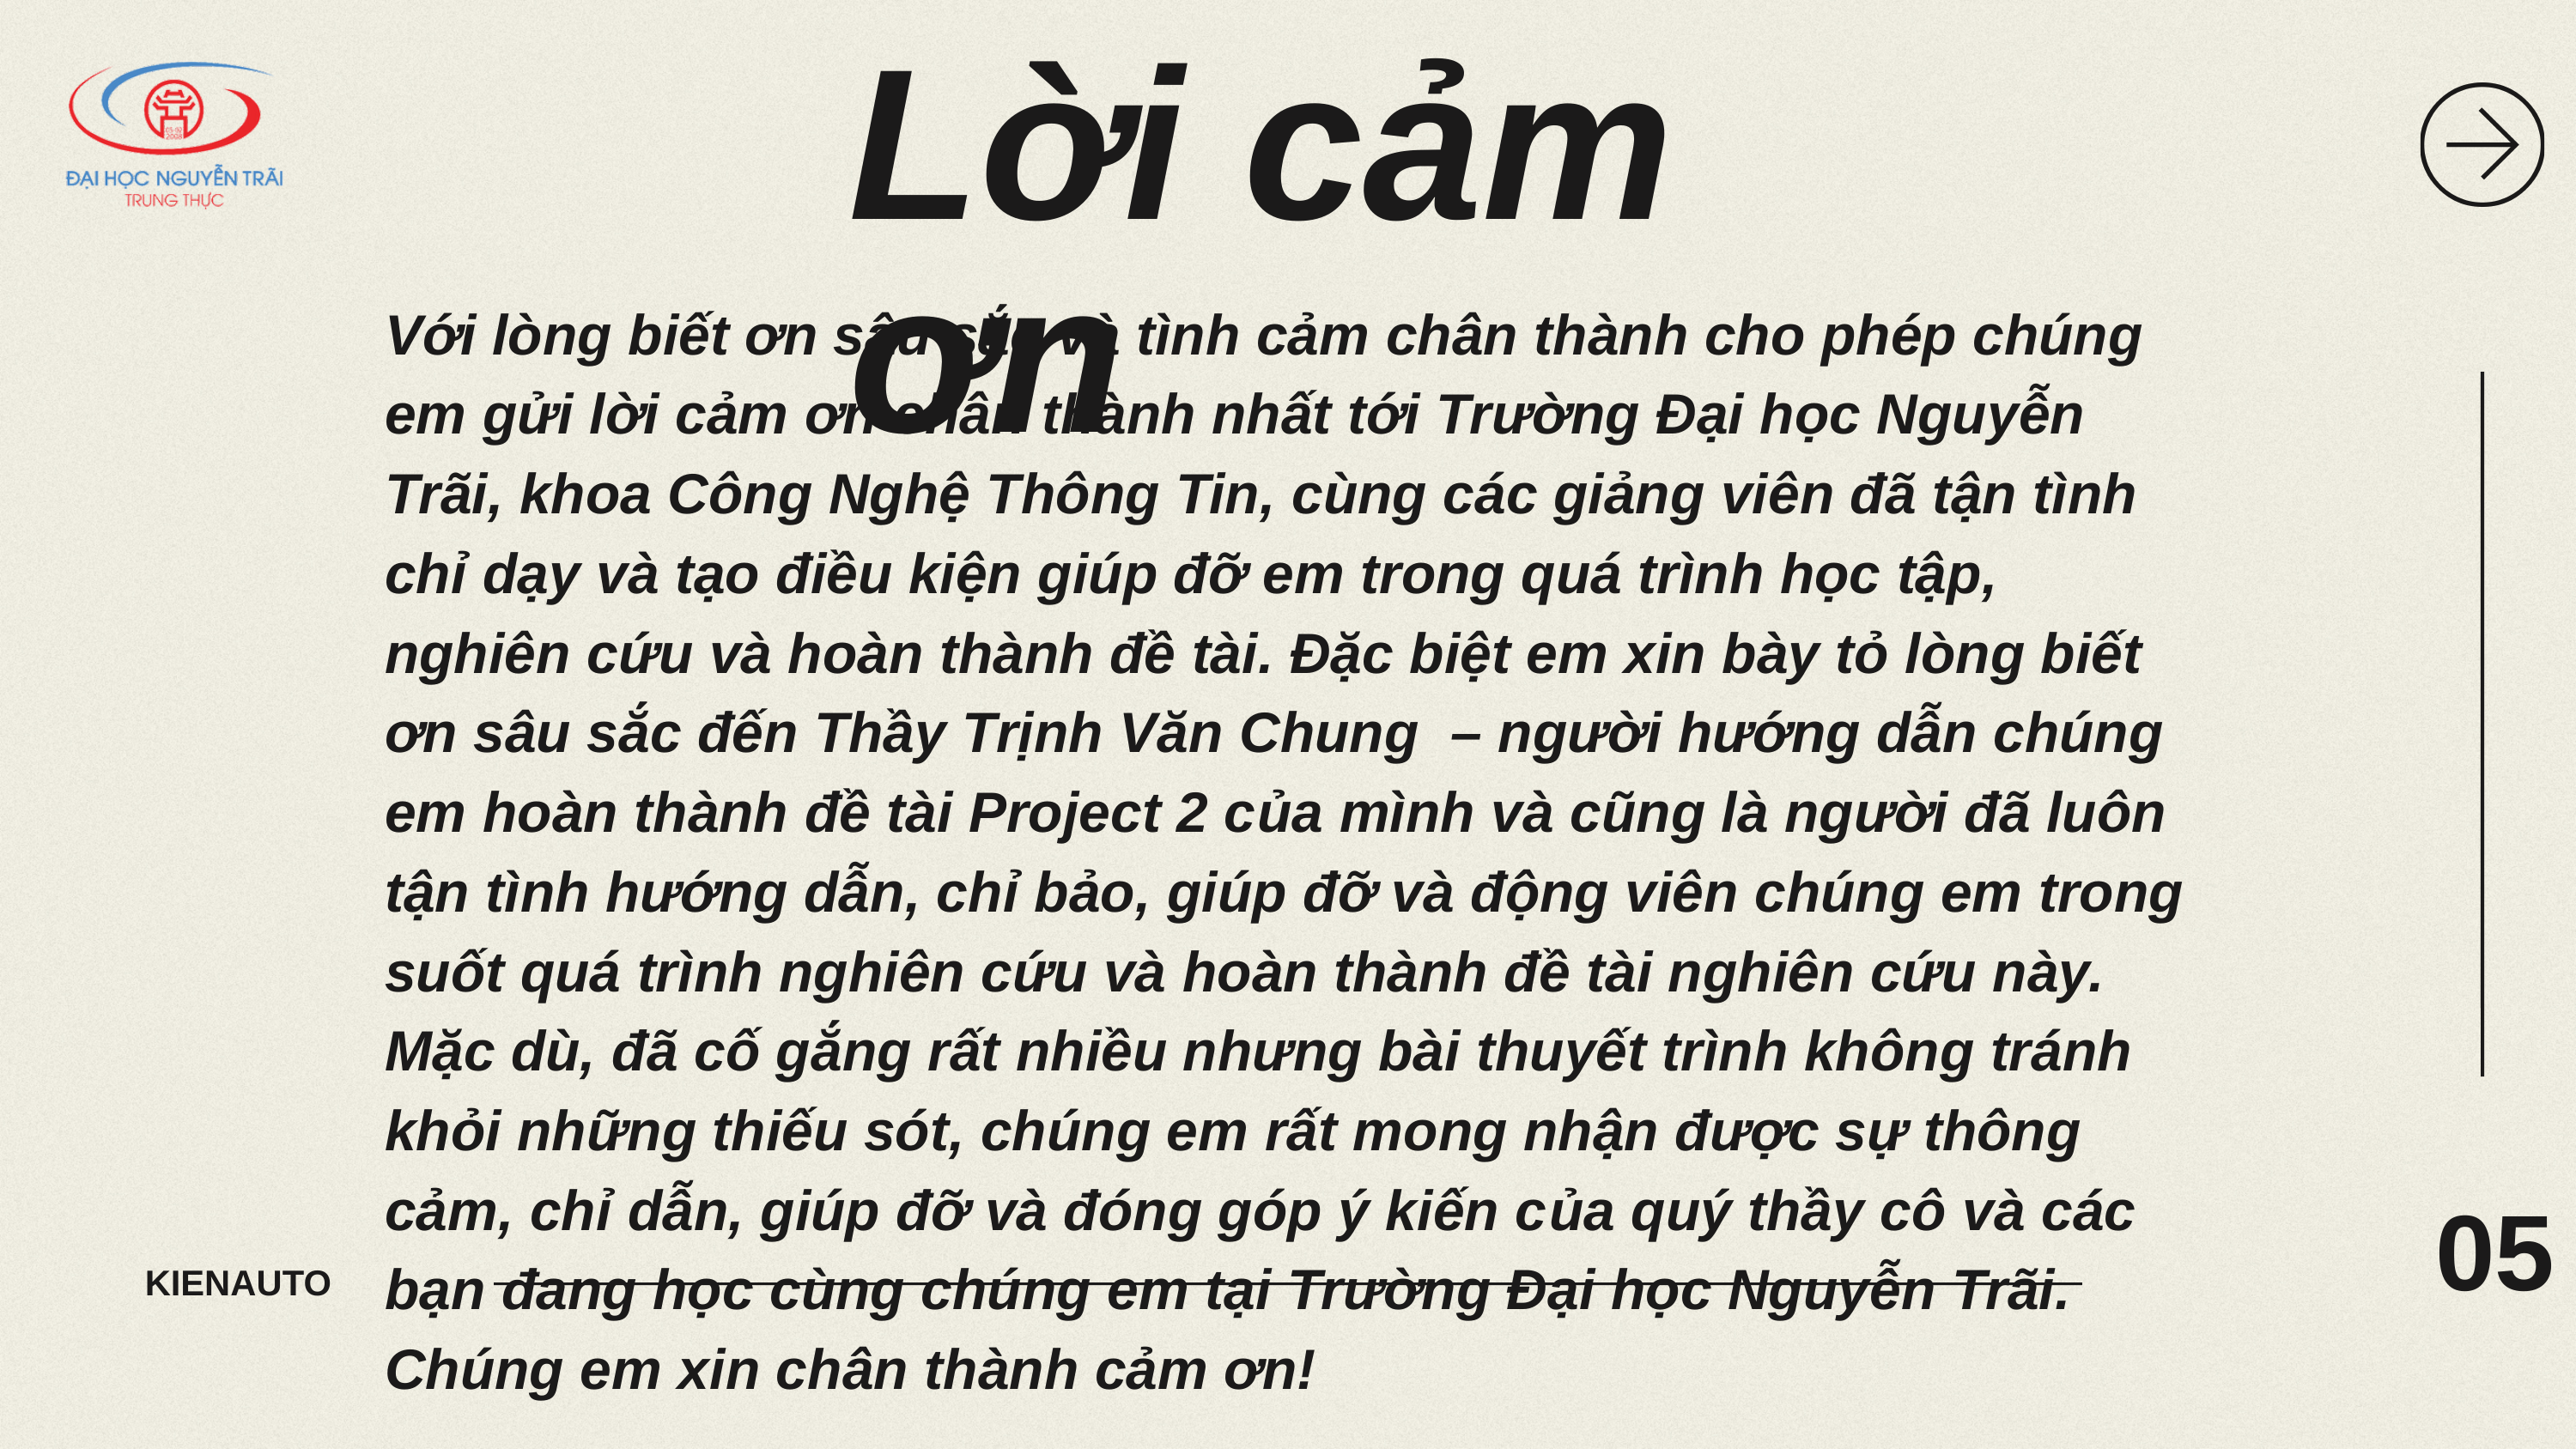

Lời cảm ơn

05
Với lòng biết ơn sâu sắc và tình cảm chân thành cho phép chúng em gửi lời cảm ơn chân thành nhất tới Trường Đại học Nguyễn Trãi, khoa Công Nghệ Thông Tin, cùng các giảng viên đã tận tình chỉ dạy và tạo điều kiện giúp đỡ em trong quá trình học tập, nghiên cứu và hoàn thành đề tài. Đặc biệt em xin bày tỏ lòng biết ơn sâu sắc đến Thầy Trịnh Văn Chung  – người hướng dẫn chúng em hoàn thành đề tài Project 2 của mình và cũng là người đã luôn tận tình hướng dẫn, chỉ bảo, giúp đỡ và động viên chúng em trong suốt quá trình nghiên cứu và hoàn thành đề tài nghiên cứu này. Mặc dù, đã cố gắng rất nhiều nhưng bài thuyết trình không tránh khỏi những thiếu sót, chúng em rất mong nhận được sự thông cảm, chỉ dẫn, giúp đỡ và đóng góp ý kiến của quý thầy cô và các bạn đang học cùng chúng em tại Trường Đại học Nguyễn Trãi. Chúng em xin chân thành cảm ơn!
KIENAUTO